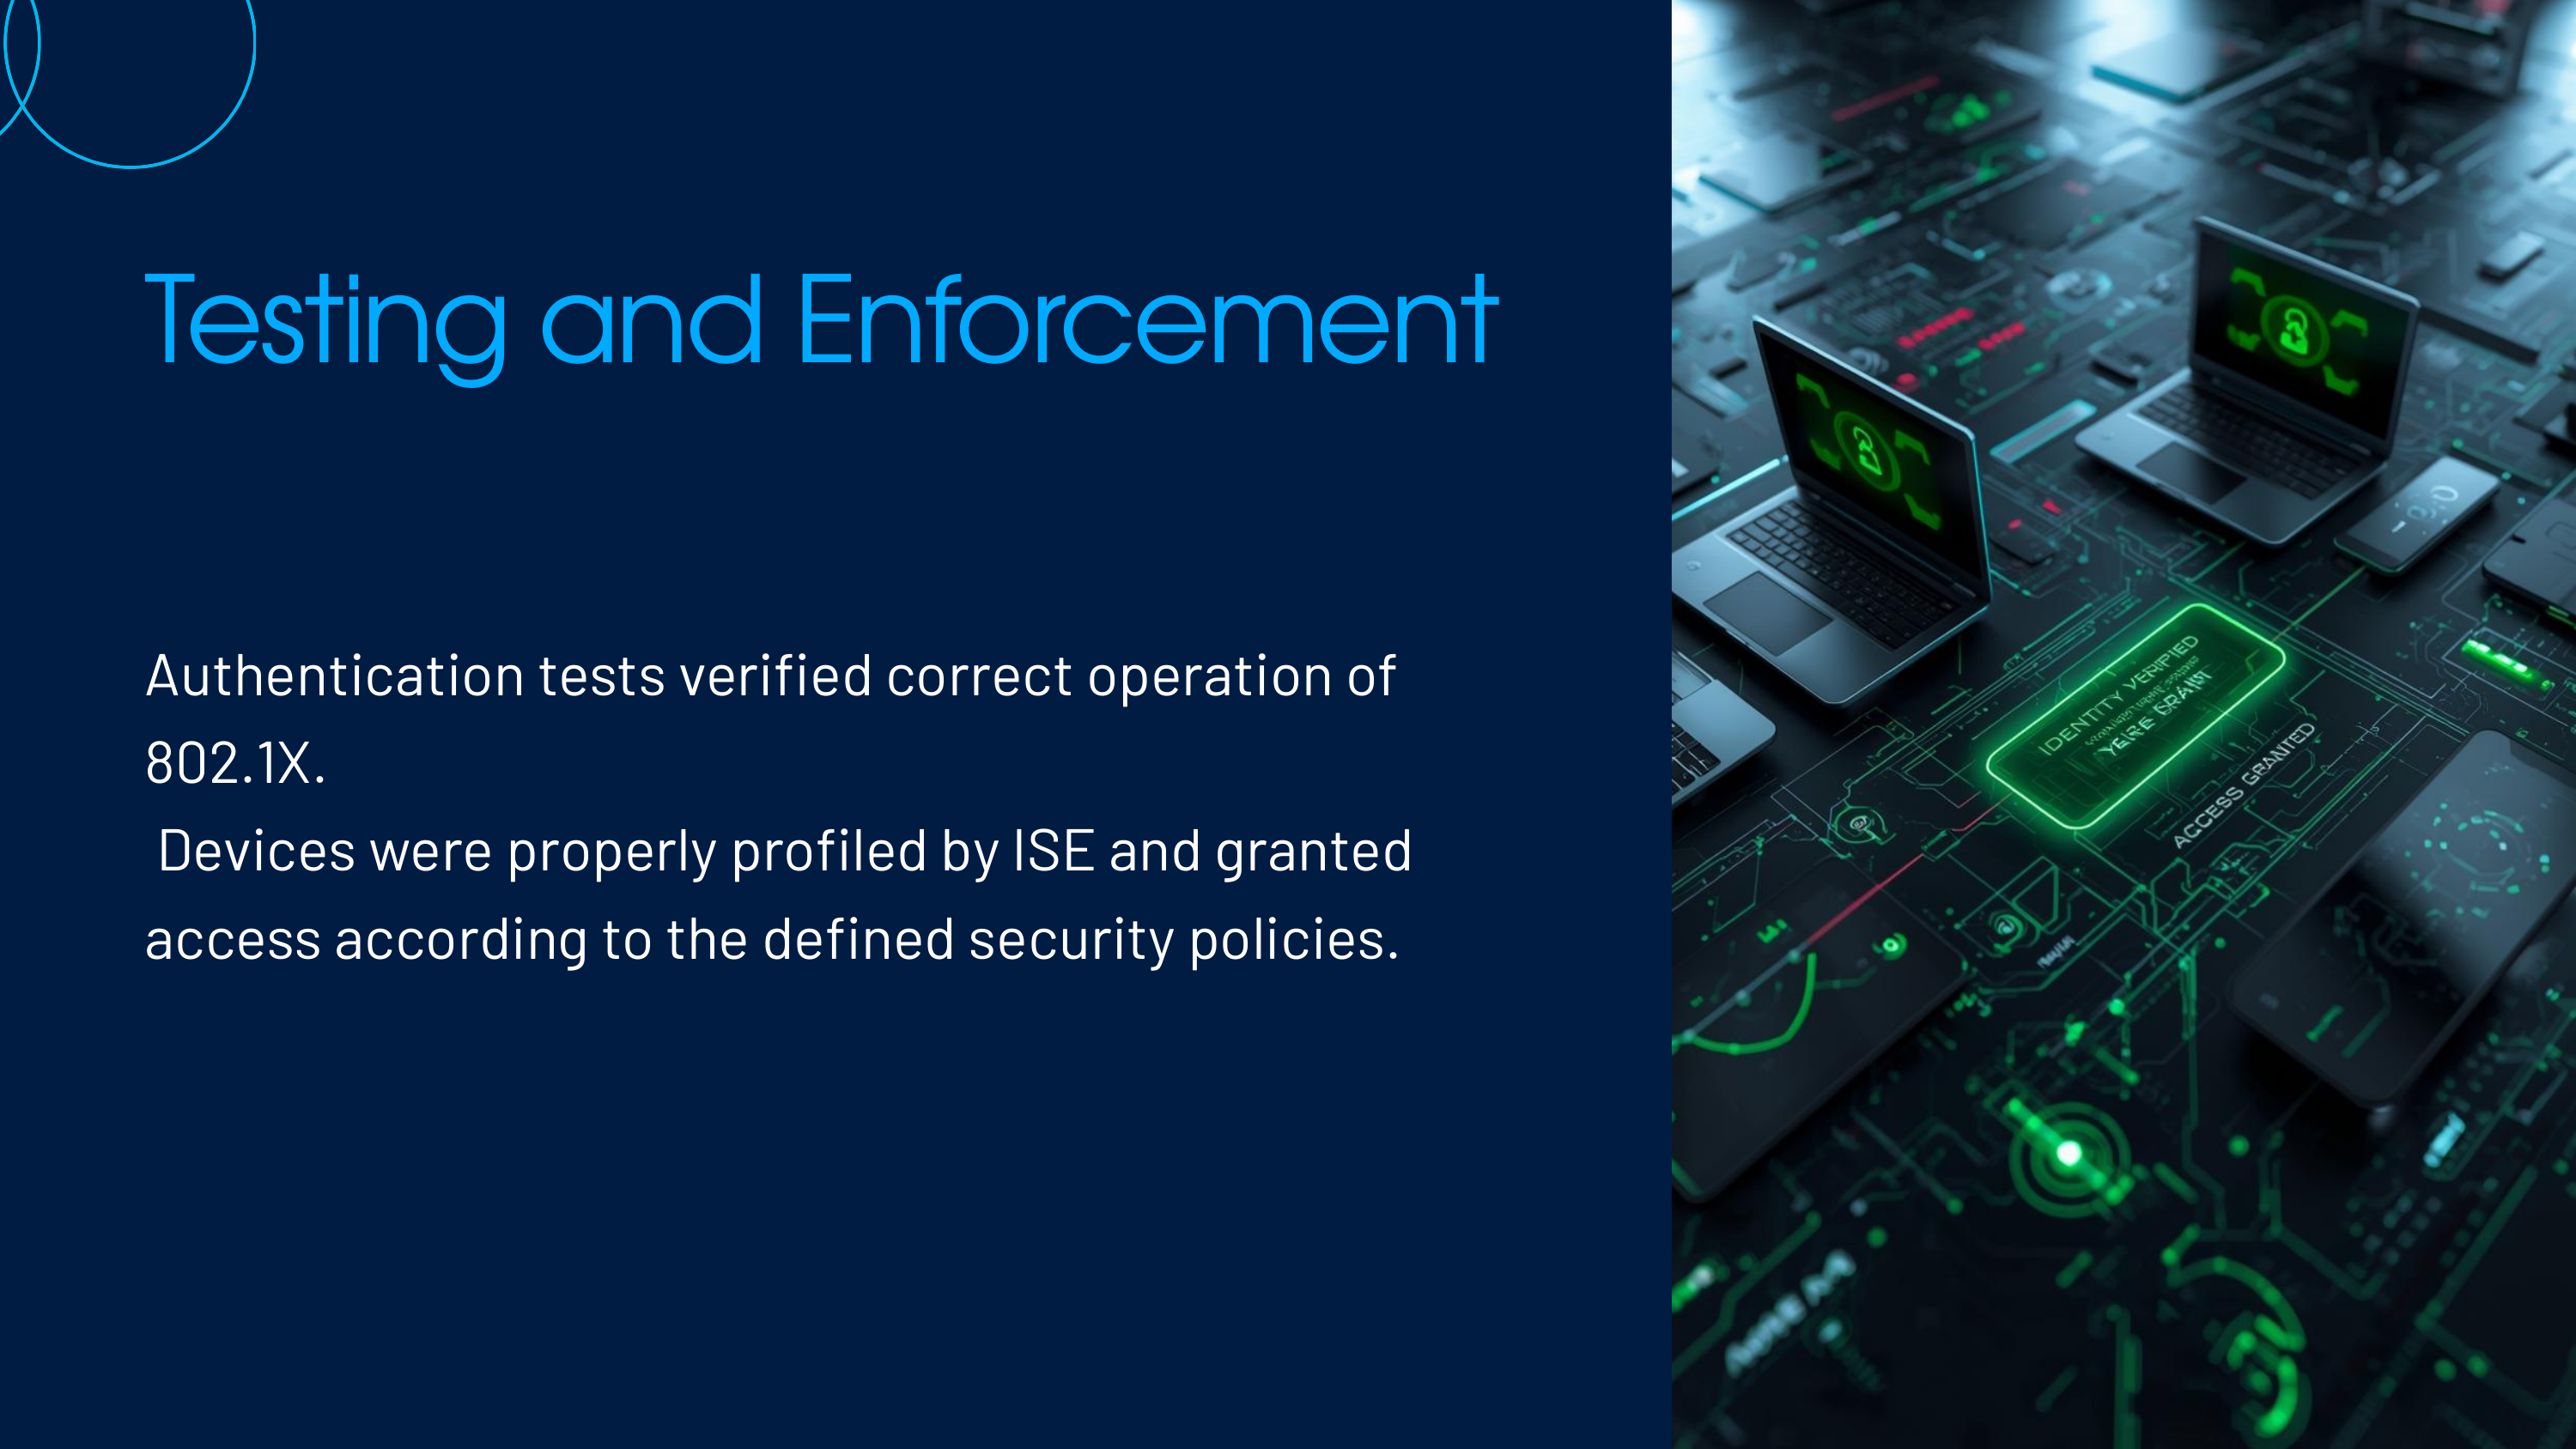

Testing and Enforcement
Authentication tests verified correct operation of 802.1X.
 Devices were properly profiled by ISE and granted access according to the defined security policies.